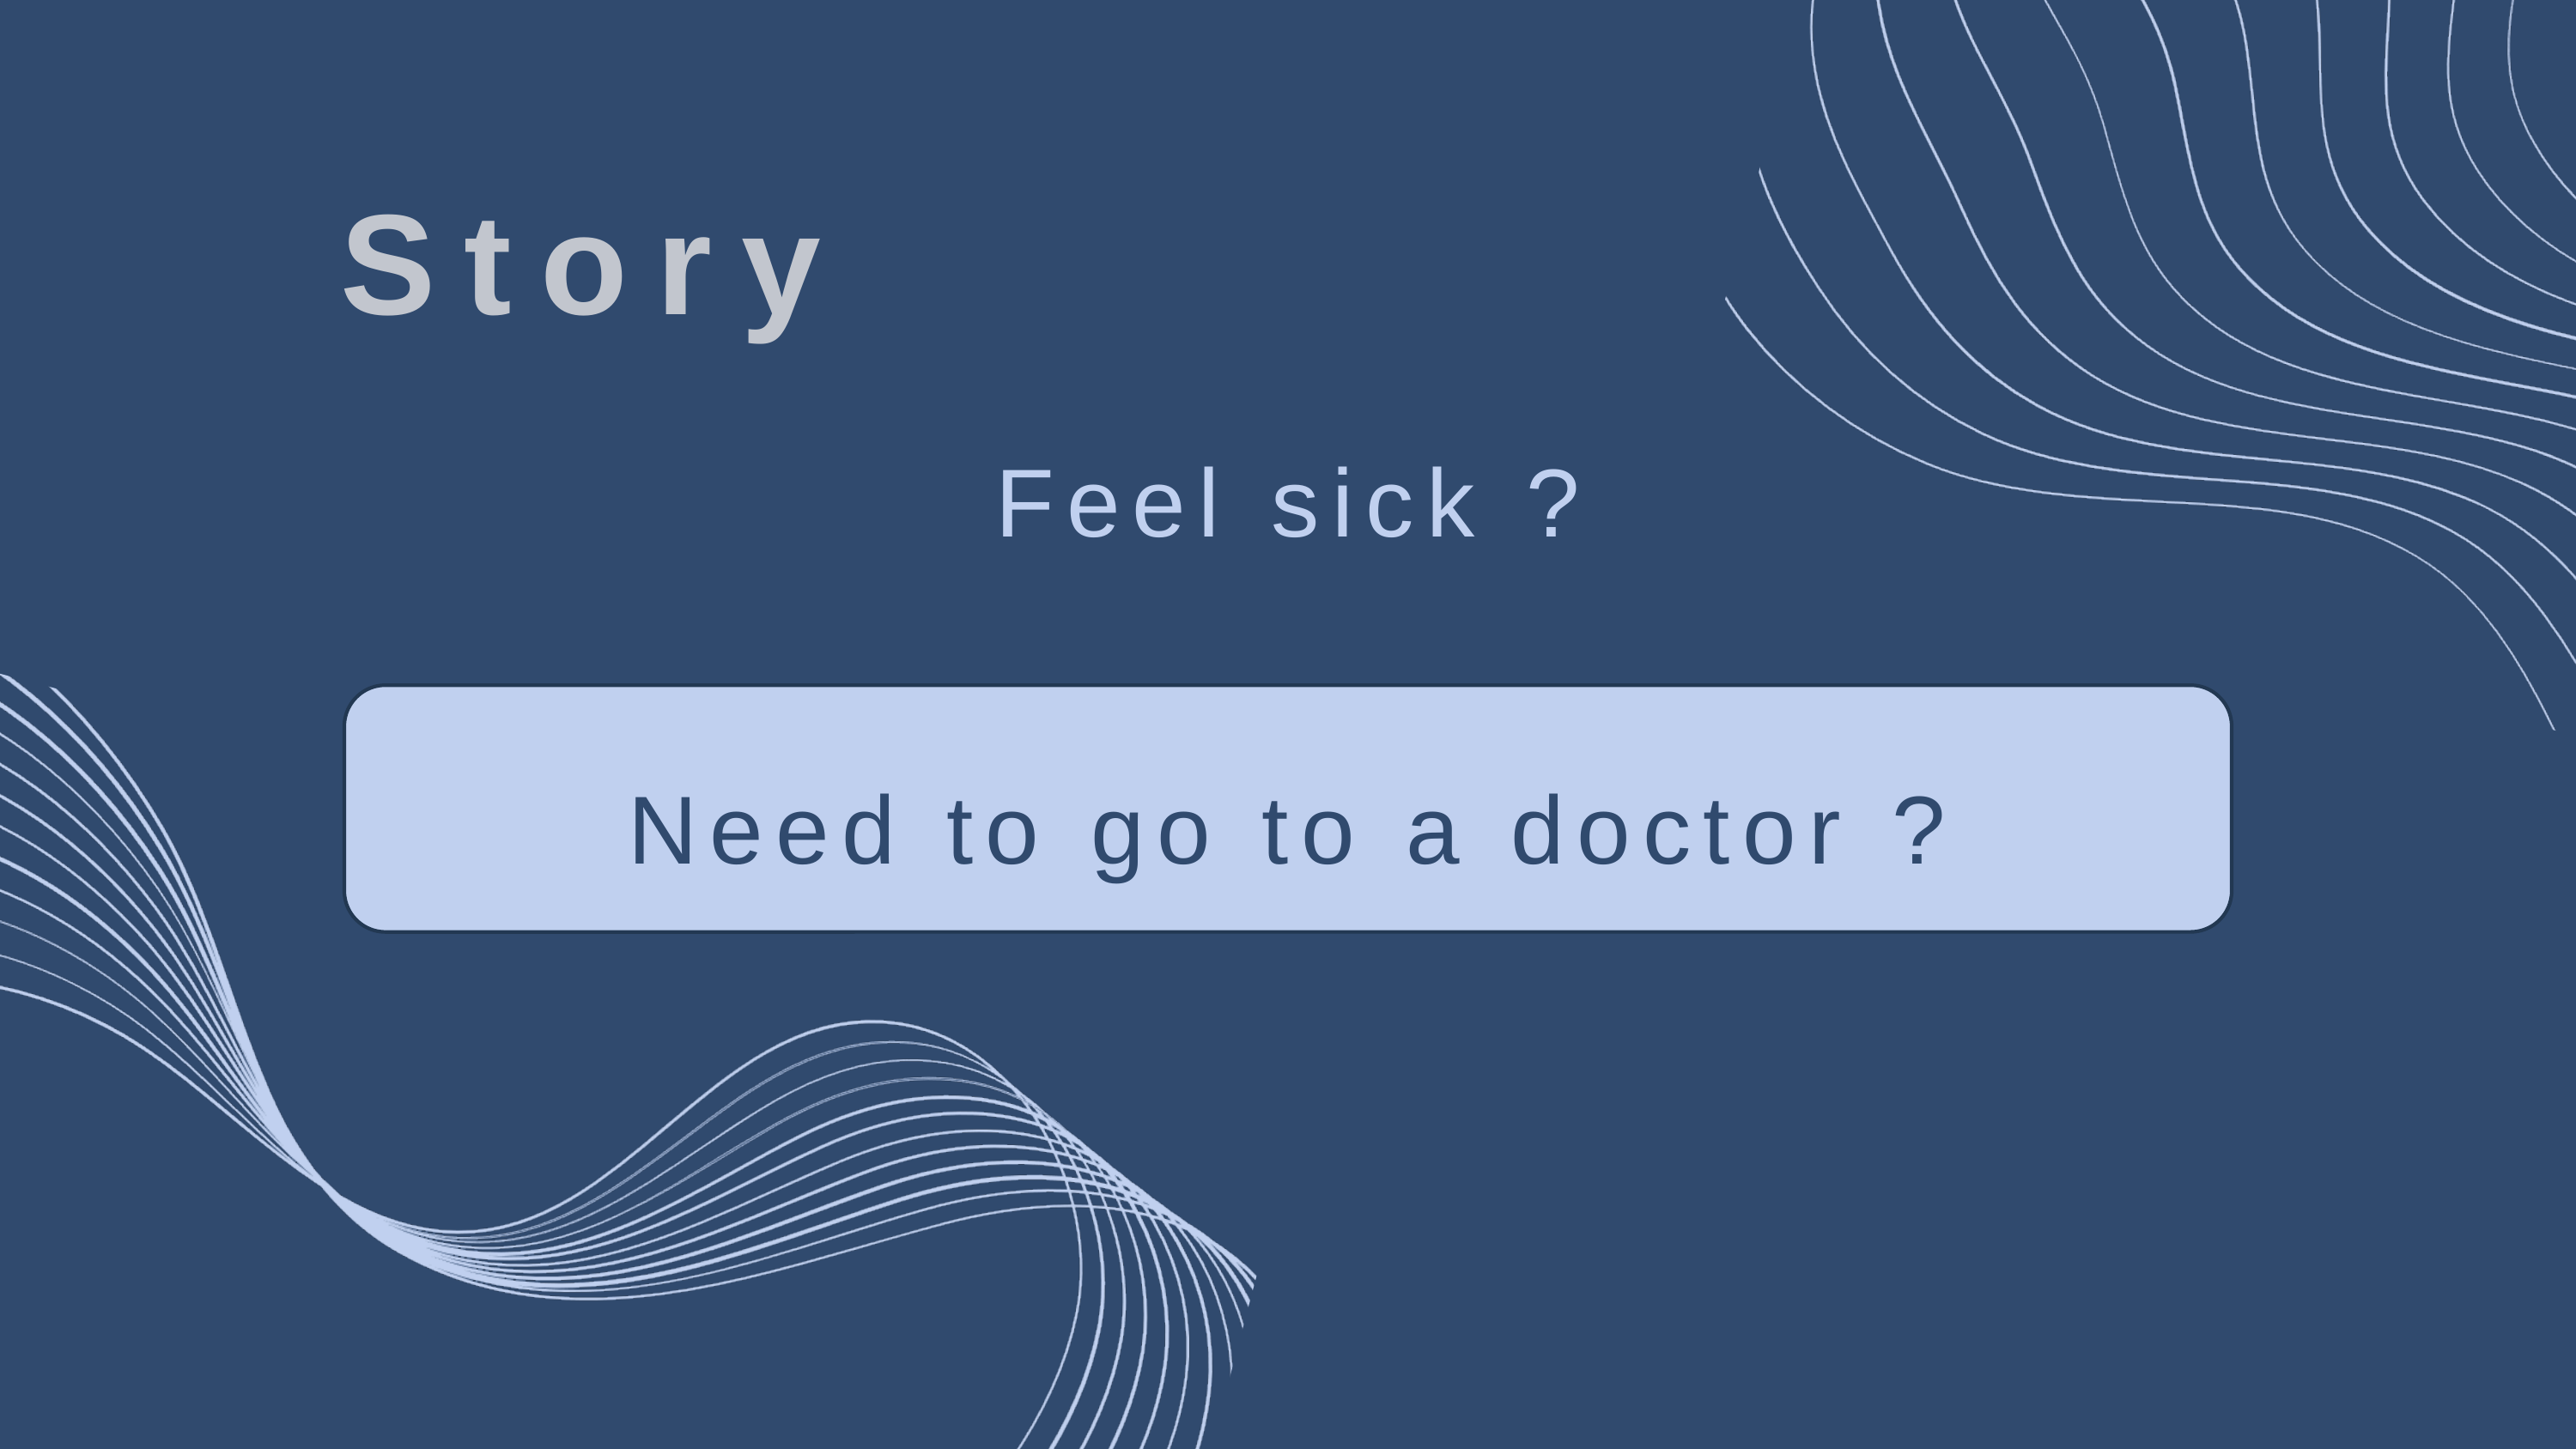

Story
Feel sick ?

Need to go to a doctor ?